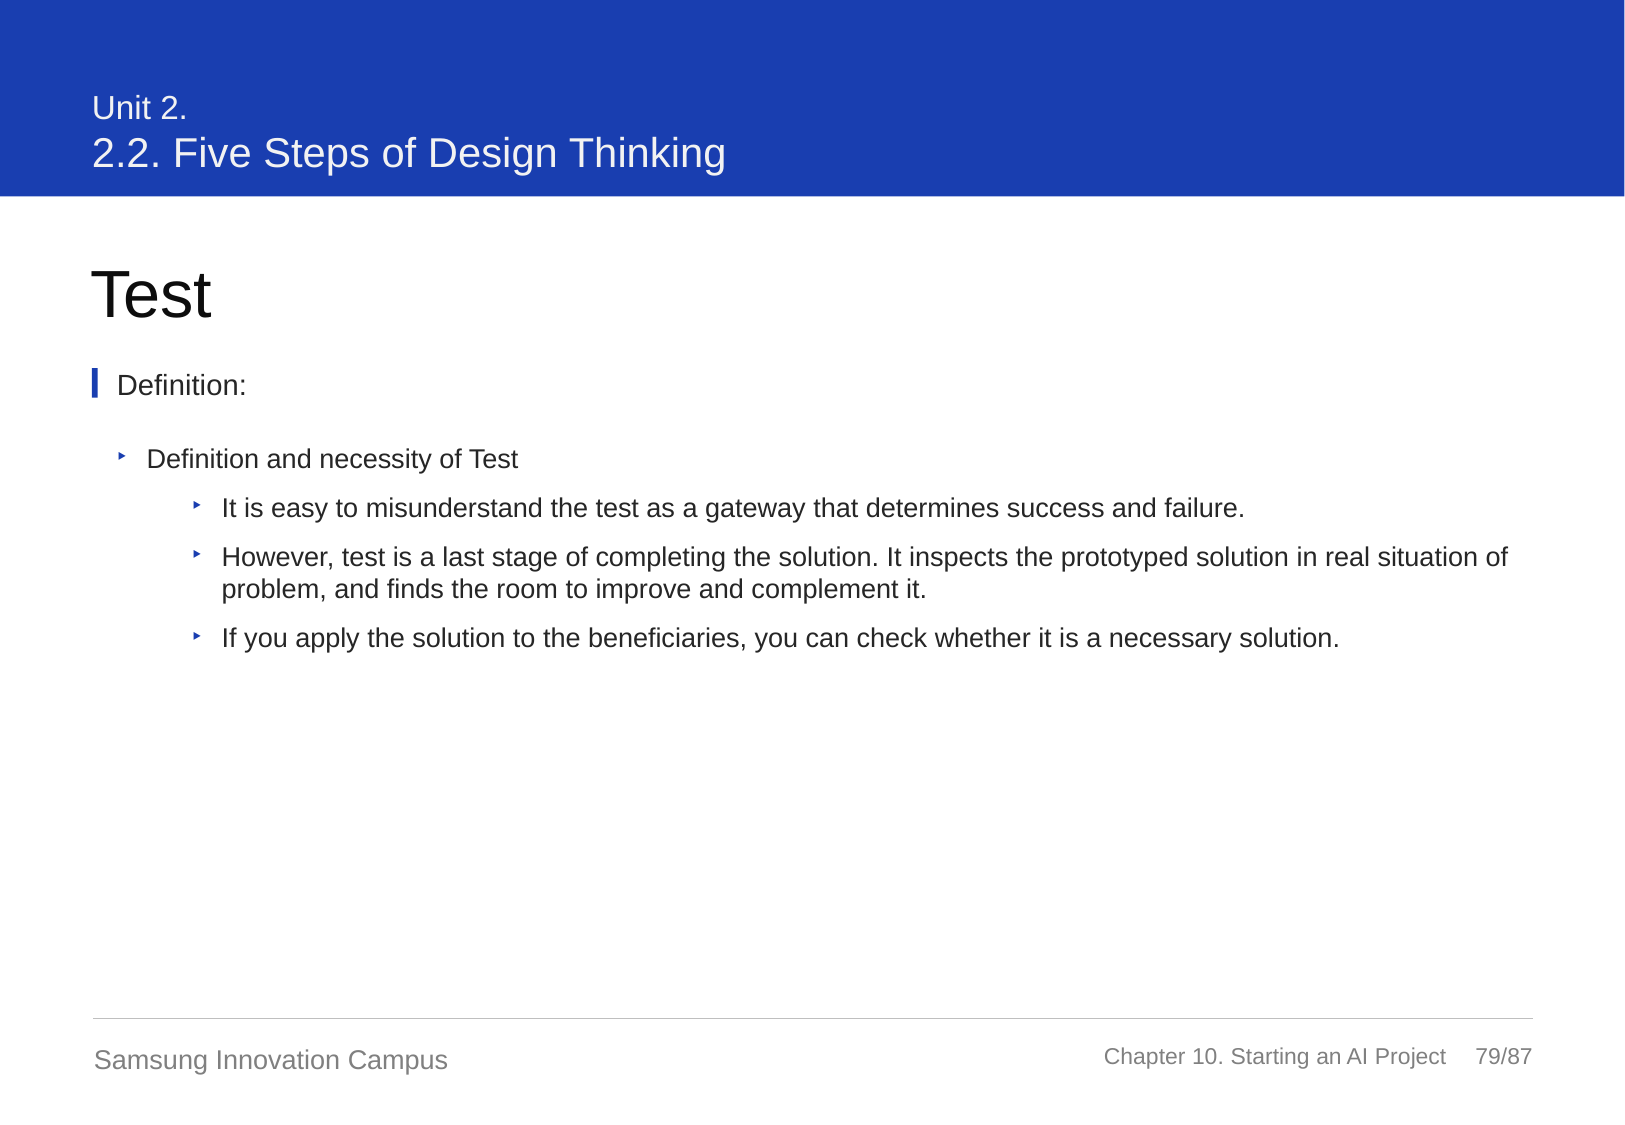

Unit 2.
2.2. Five Steps of Design Thinking
Test
Definition:

Definition and necessity of Test
It is easy to misunderstand the test as a gateway that determines success and failure.
However, test is a last stage of completing the solution. It inspects the prototyped solution in real situation of problem, and finds the room to improve and complement it.
If you apply the solution to the beneficiaries, you can check whether it is a necessary solution.